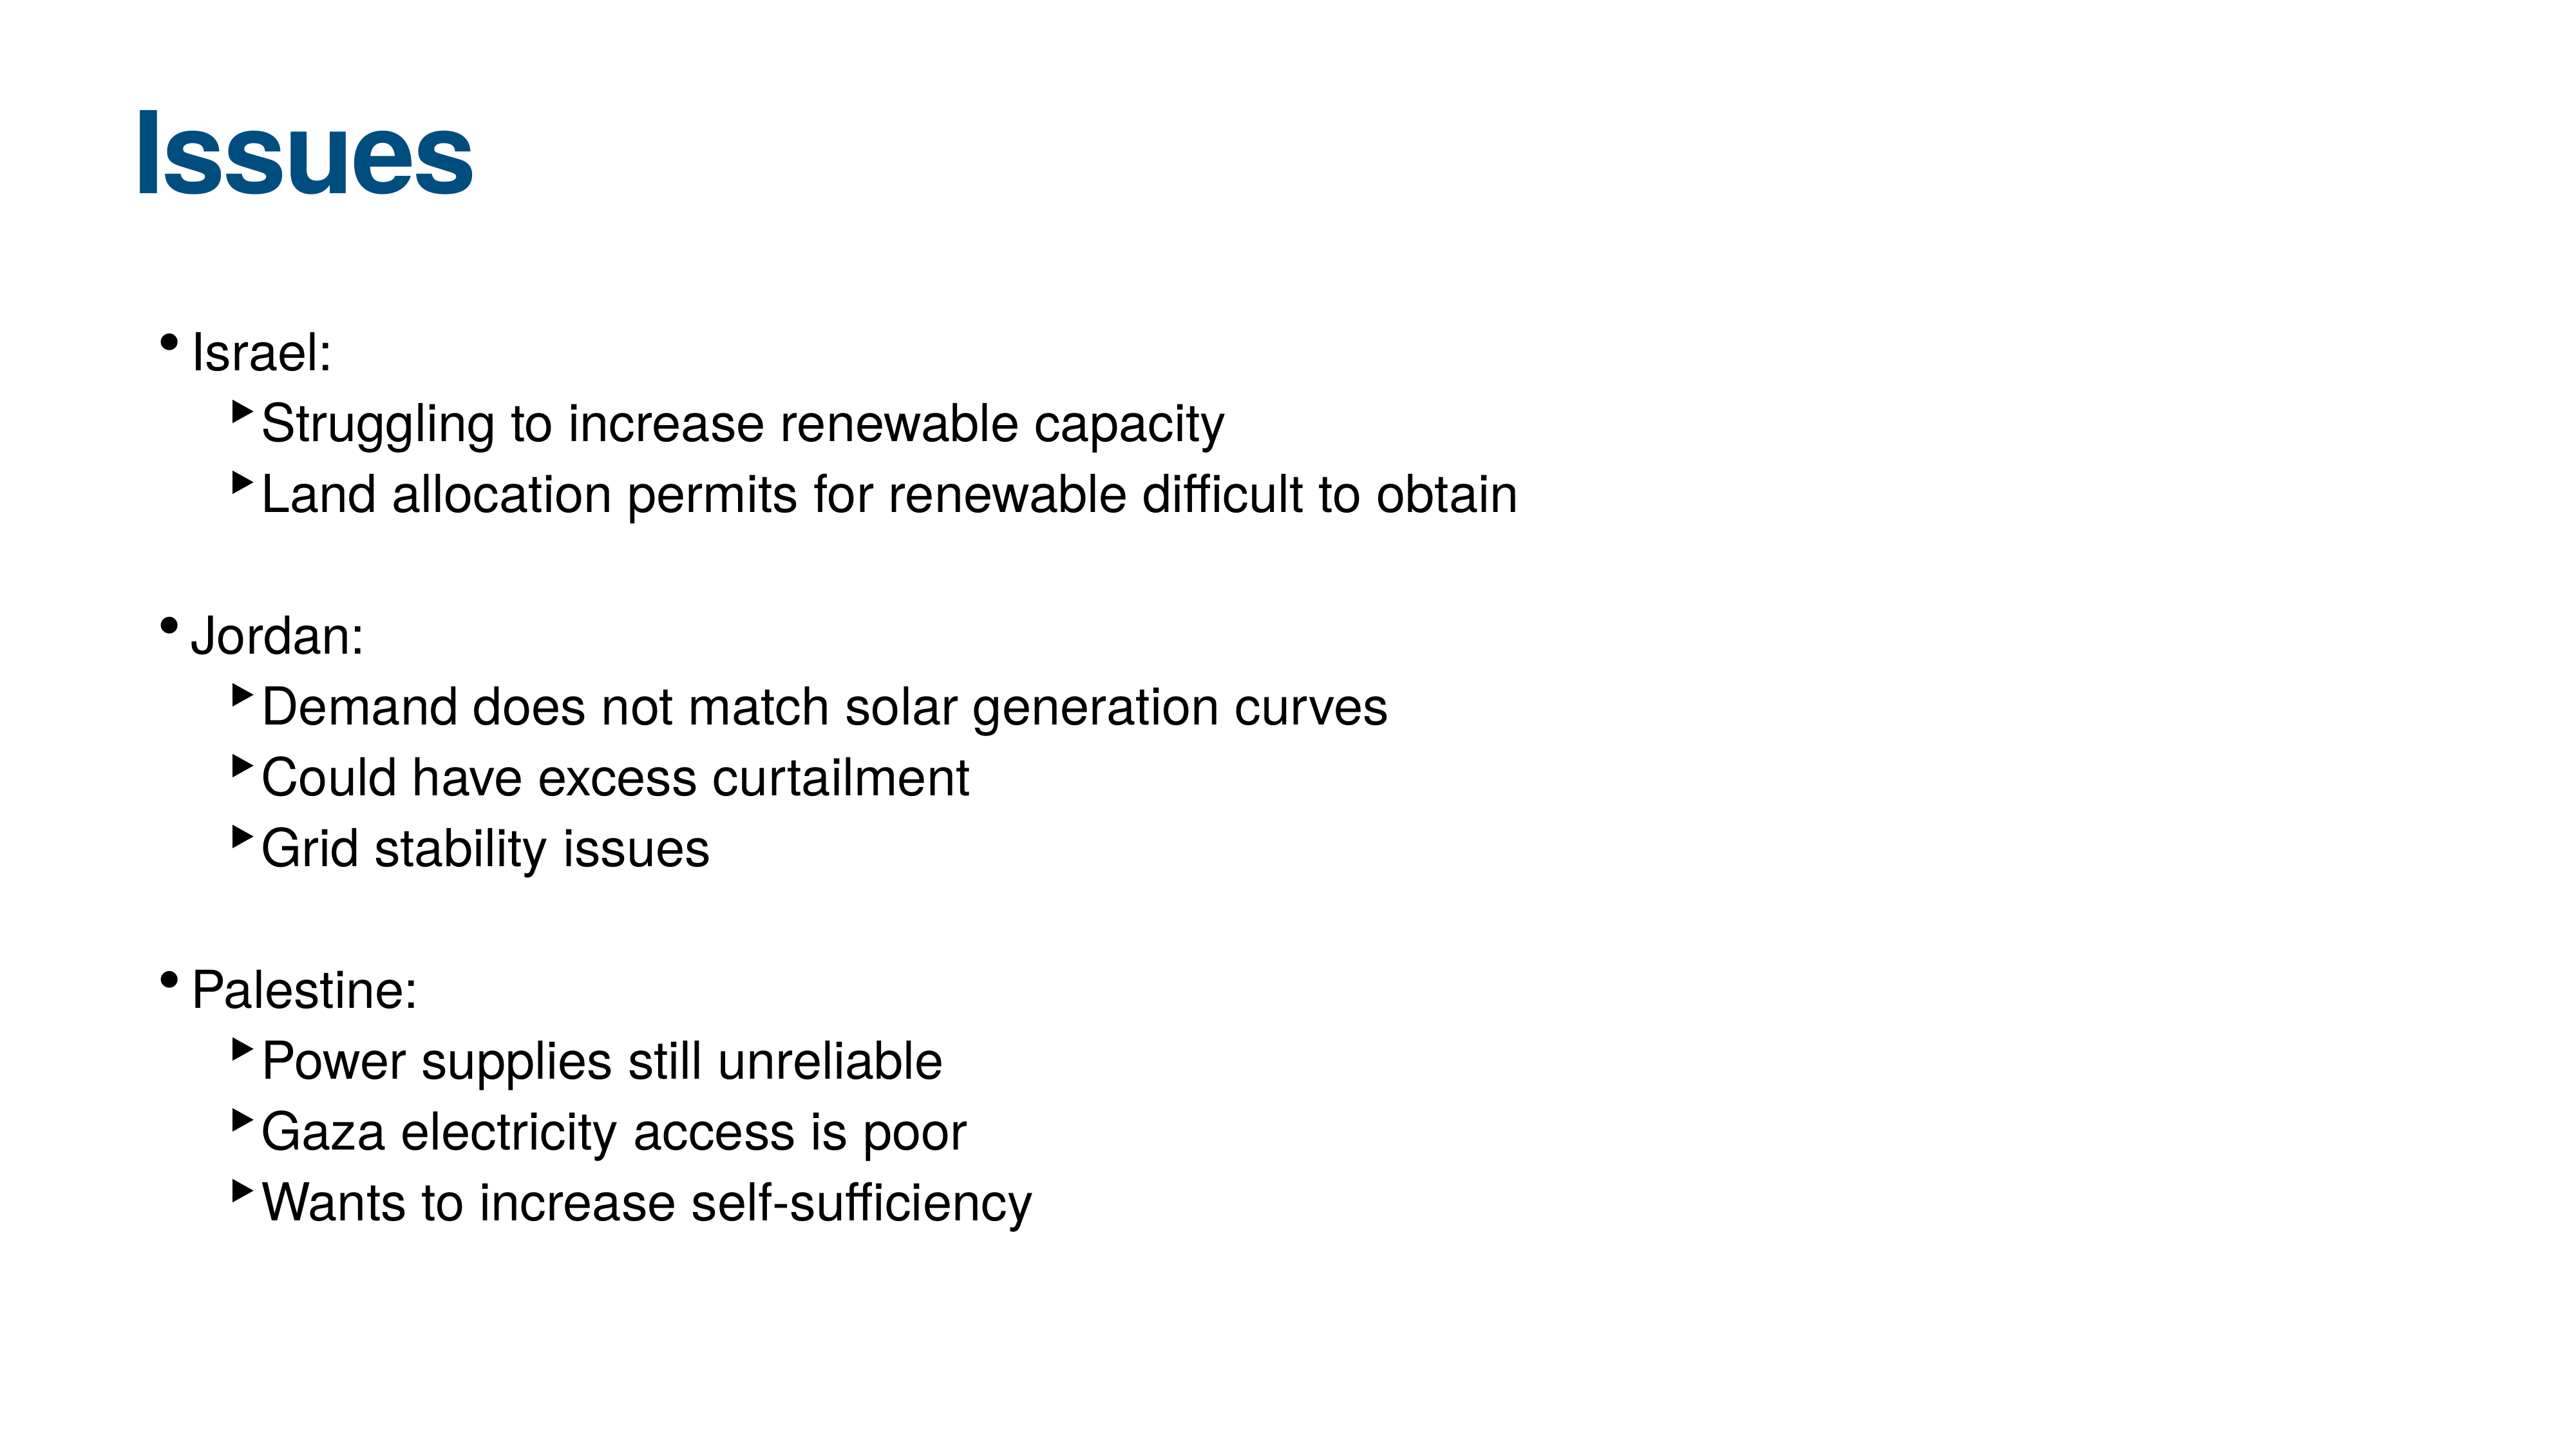

# Issues
Israel:
Struggling to increase renewable capacity
Land allocation permits for renewable difficult to obtain

Jordan:
Demand does not match solar generation curves
Could have excess curtailment
Grid stability issues

Palestine:
Power supplies still unreliable
Gaza electricity access is poor
Wants to increase self-sufficiency